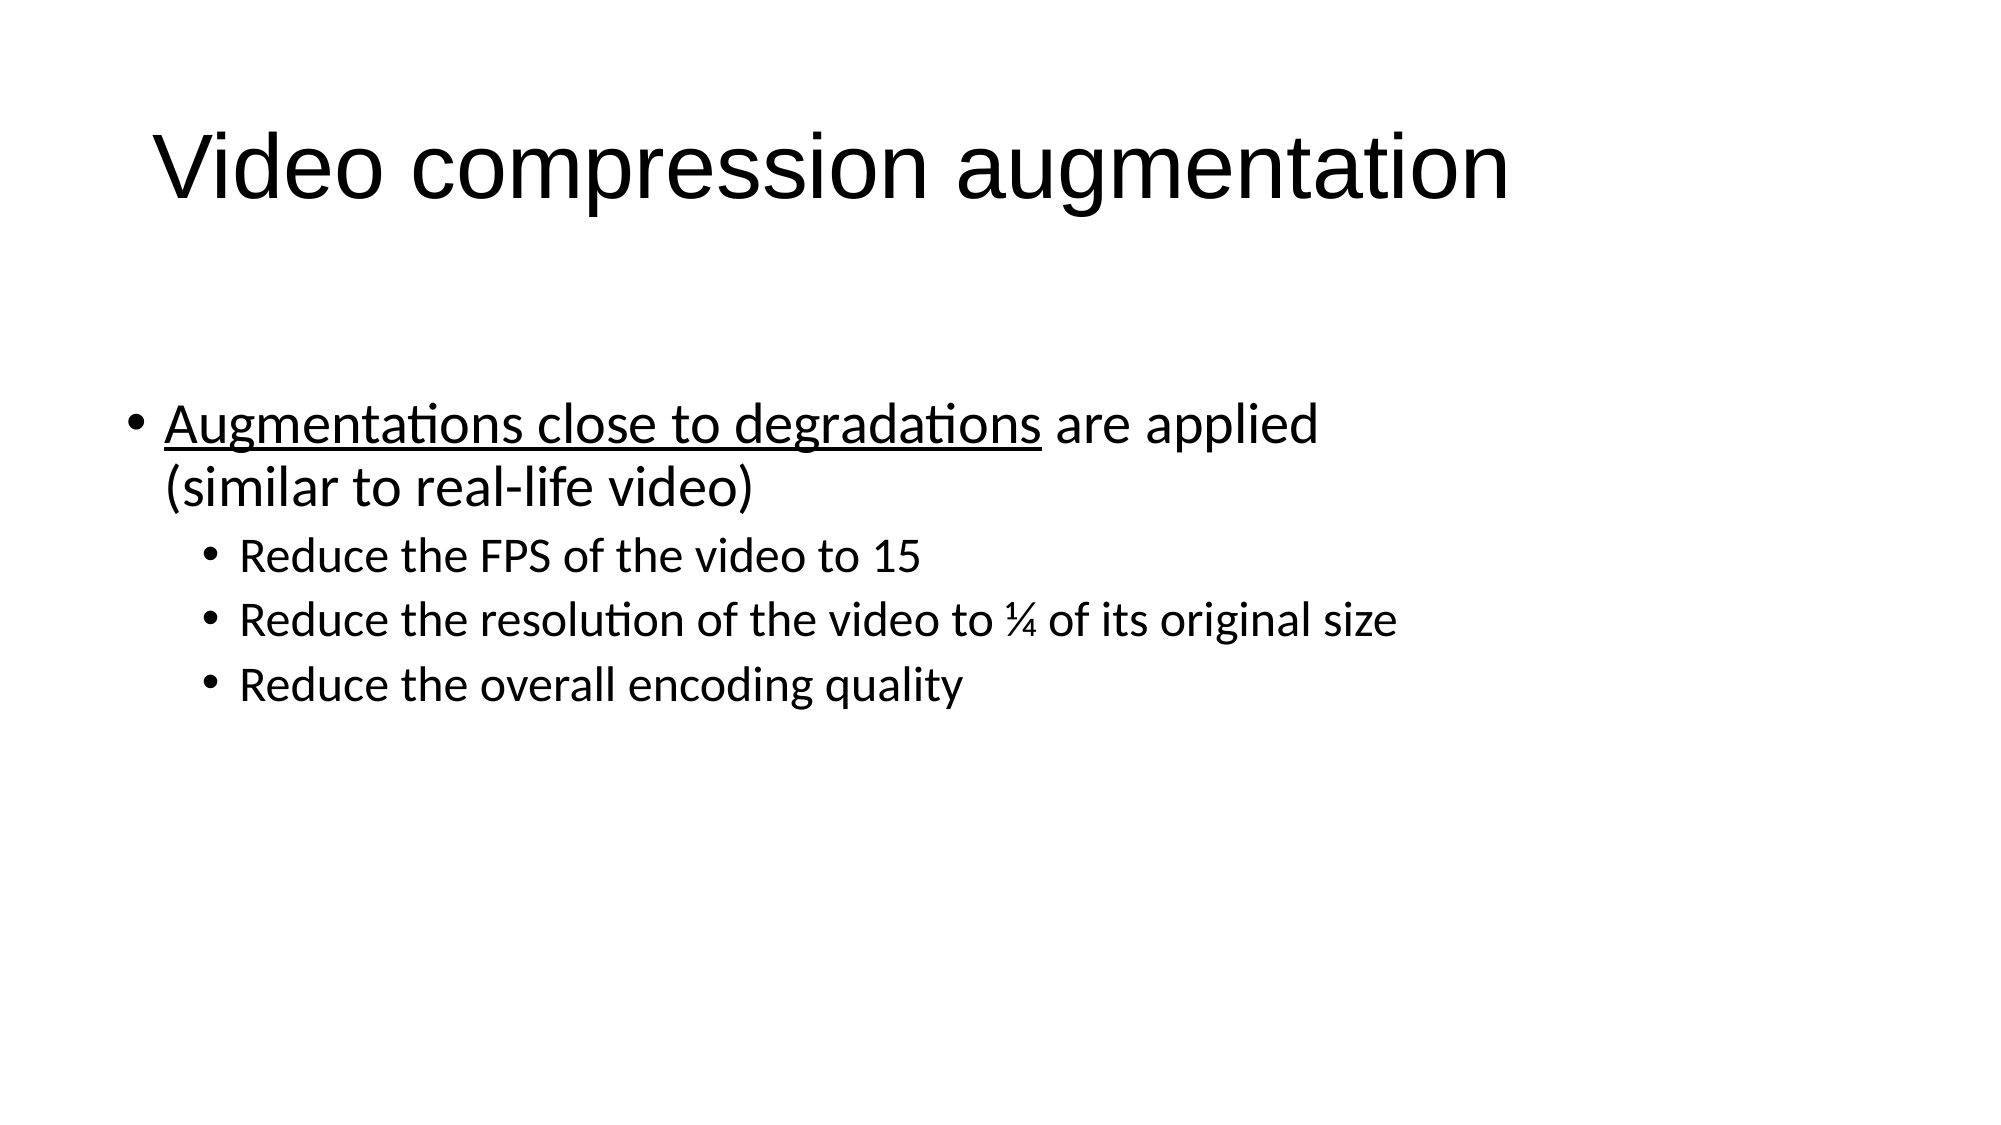

# Video compression augmentation
Augmentations close to degradations are applied
(similar to real-life video)
Reduce the FPS of the video to 15
Reduce the resolution of the video to ¼ of its original size
Reduce the overall encoding quality